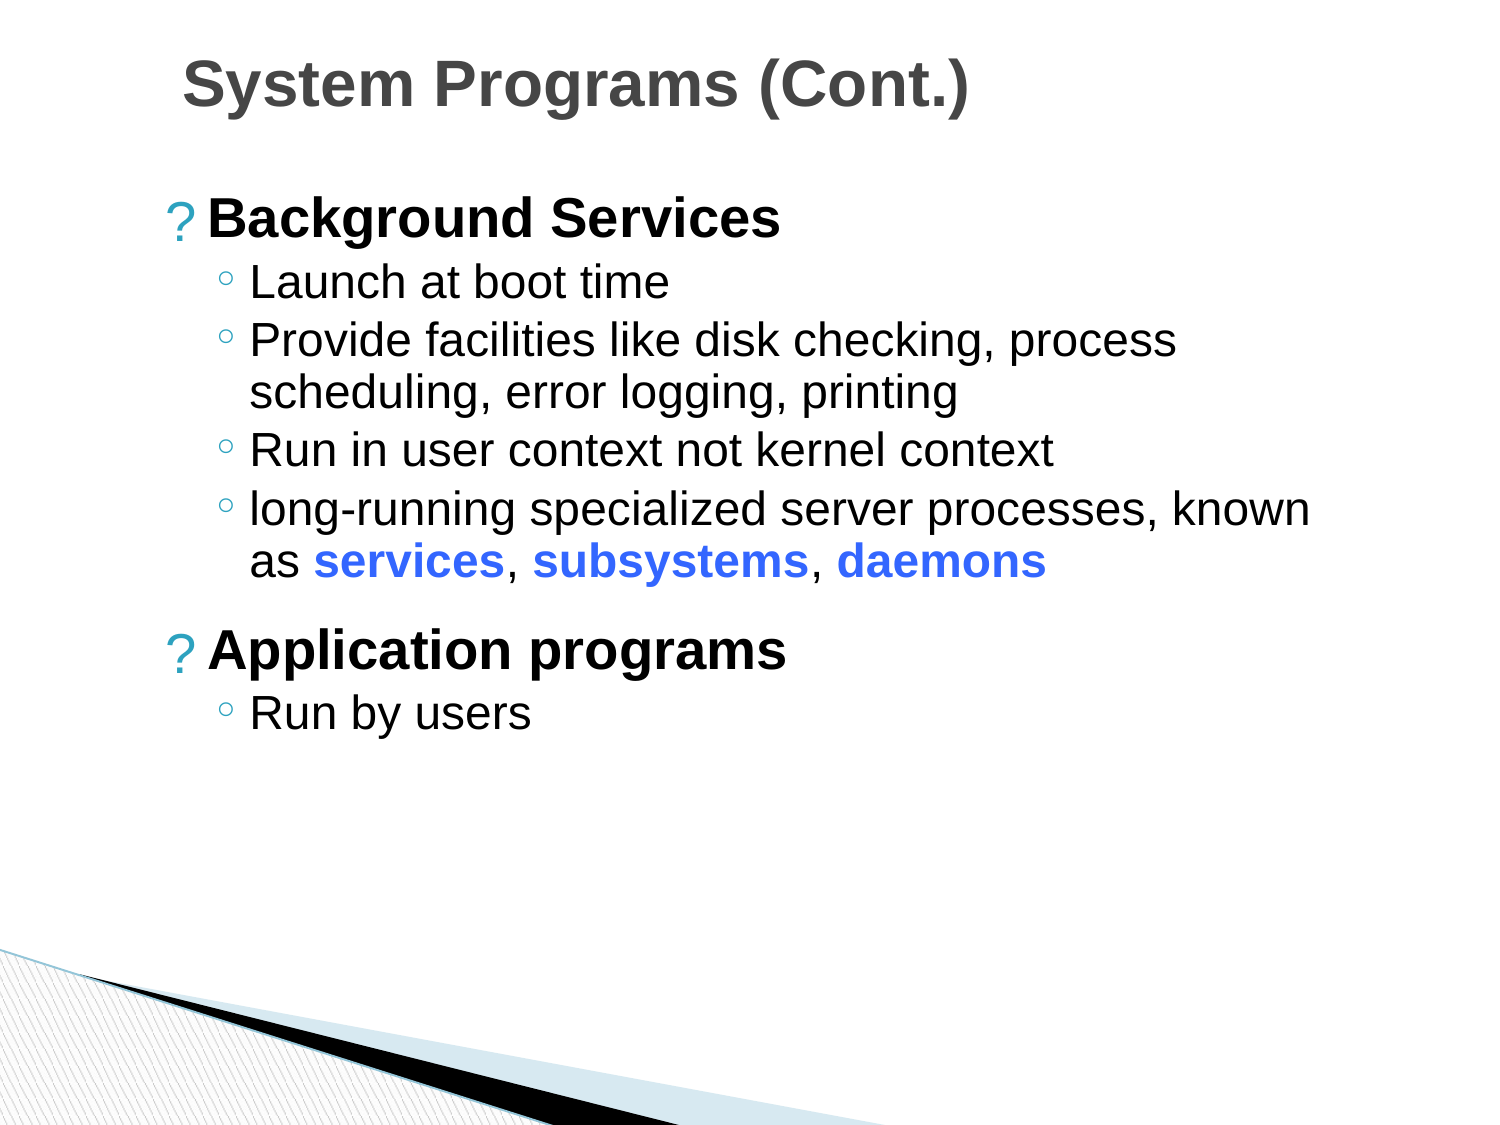

# System Programs (Cont.)
Background Services
Launch at boot time
Provide facilities like disk checking, process scheduling, error logging, printing
Run in user context not kernel context
long-running specialized server processes, known as services, subsystems, daemons

Application programs
Run by users